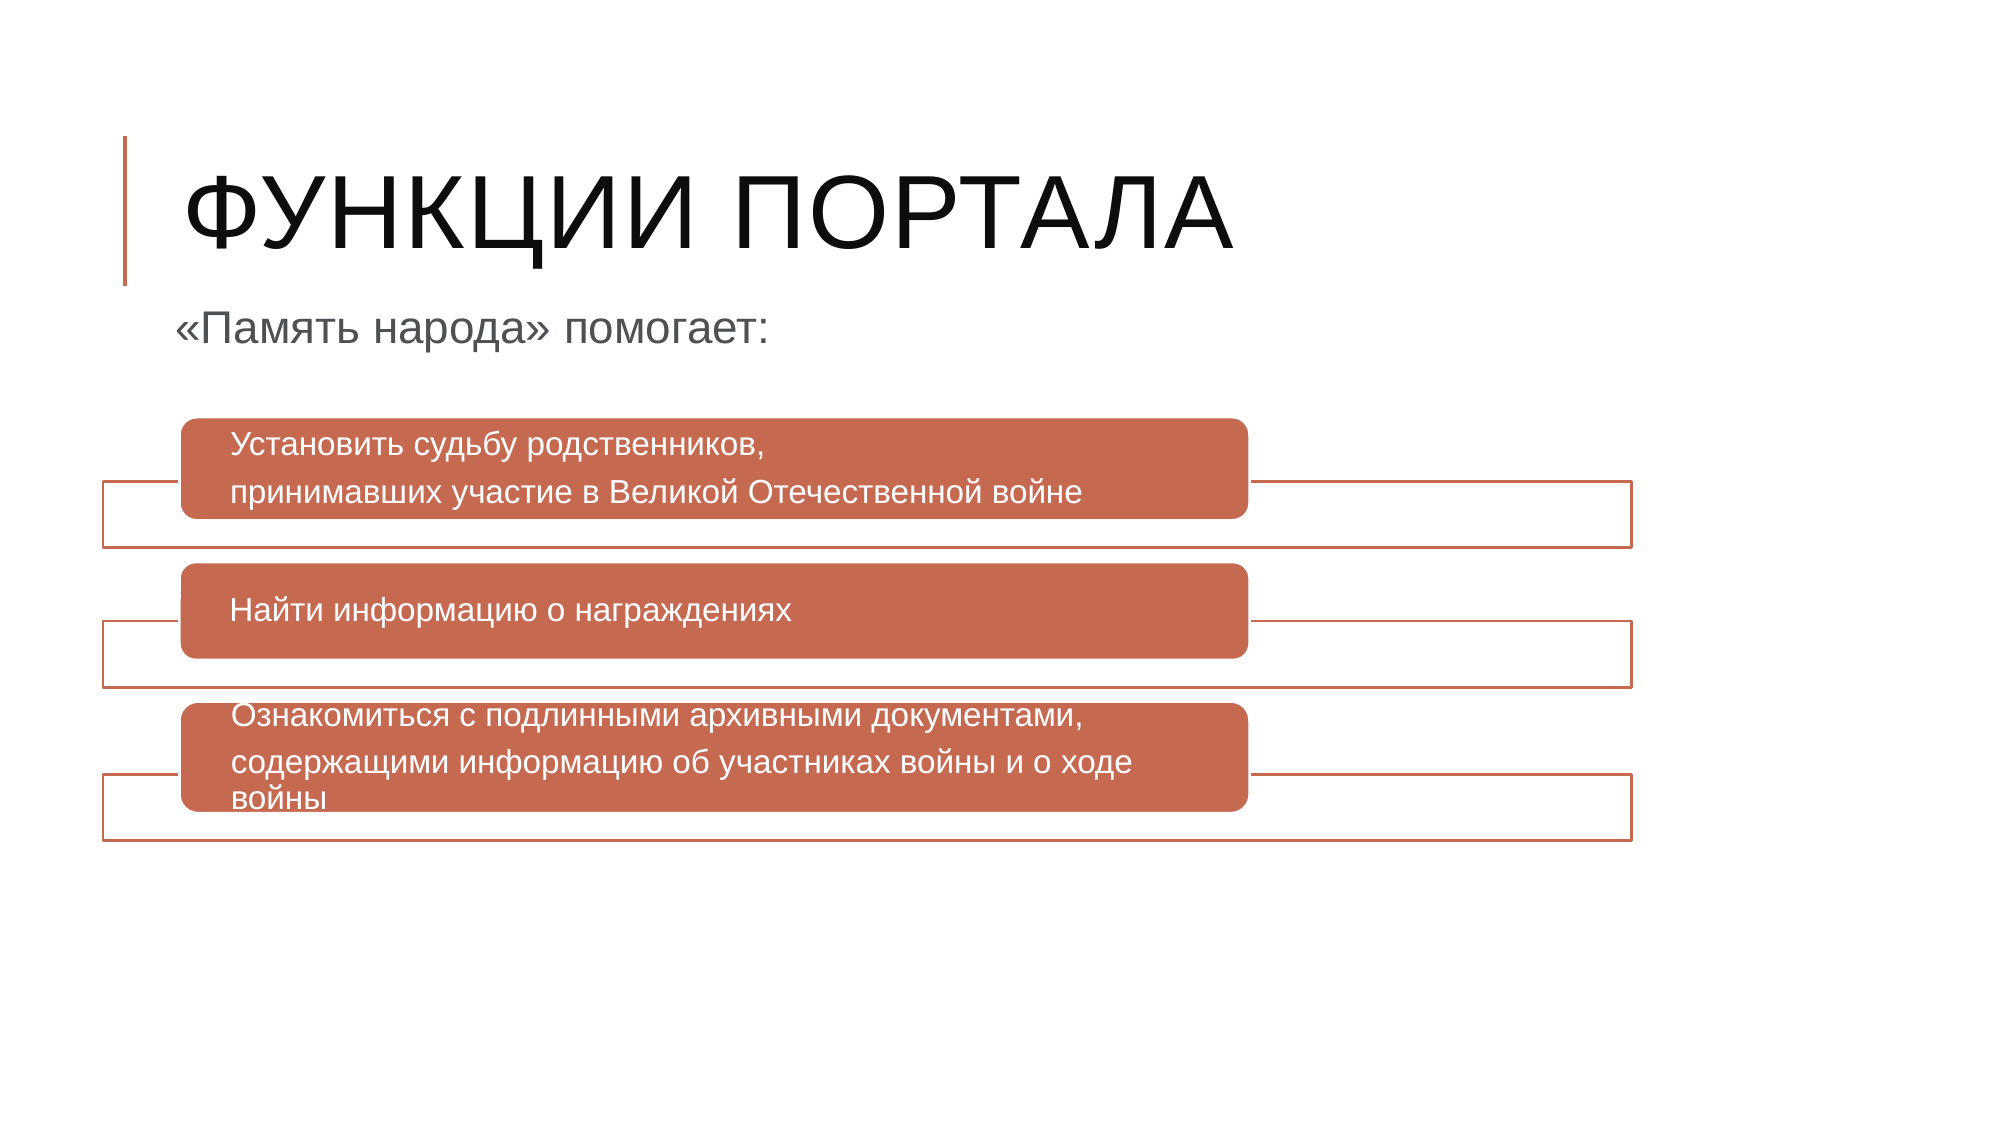

# Функции портала
Установить судьбу родственников,
принимавших участие в Великой Отечественной войне
Найти информацию о награждениях
Ознакомиться с подлинными архивными документами,
содержащими информацию об участниках войны и о ходе войны
«Память народа» помогает: